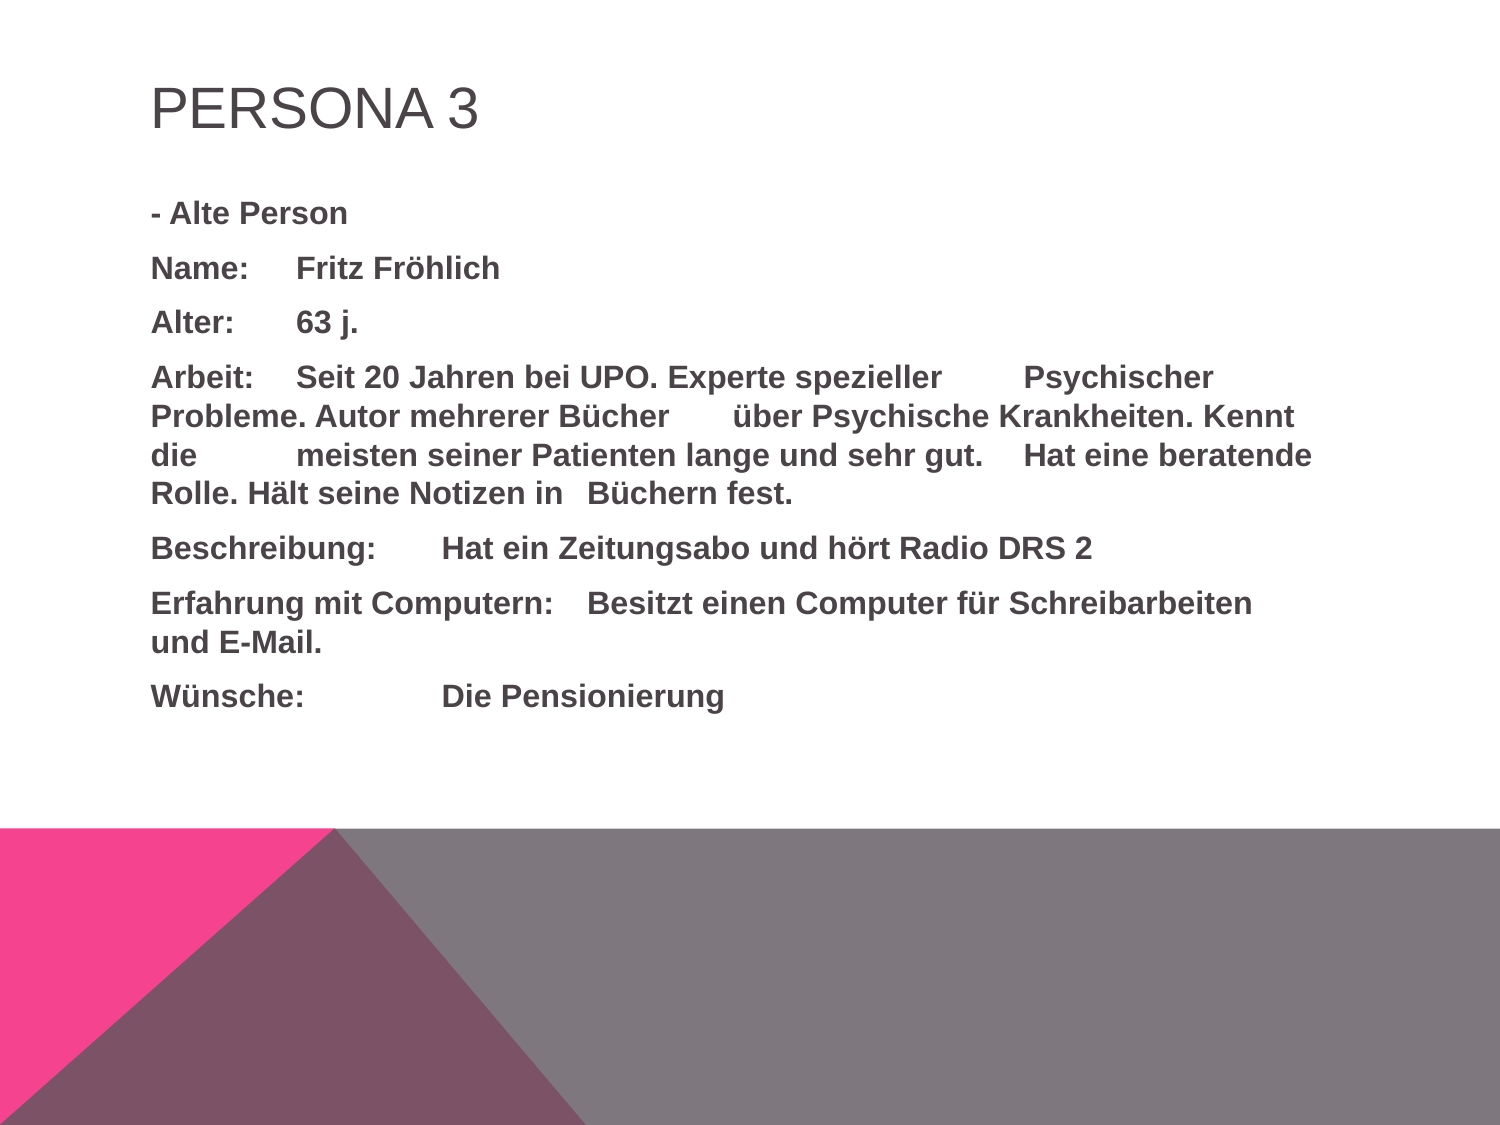

# Persona 3
- Alte Person
Name:			Fritz Fröhlich
Alter:			63 j.
Arbeit:			Seit 20 Jahren bei UPO. Experte spezieller 			Psychischer Probleme. Autor mehrerer Bücher 			über Psychische Krankheiten. Kennt die 			meisten seiner Patienten lange und sehr gut. 			Hat eine beratende Rolle. Hält seine Notizen in 			Büchern fest.
Beschreibung:		Hat ein Zeitungsabo und hört Radio DRS 2
Erfahrung mit Computern:	Besitzt einen Computer für Schreibarbeiten 			und E-Mail.
Wünsche:		Die Pensionierung